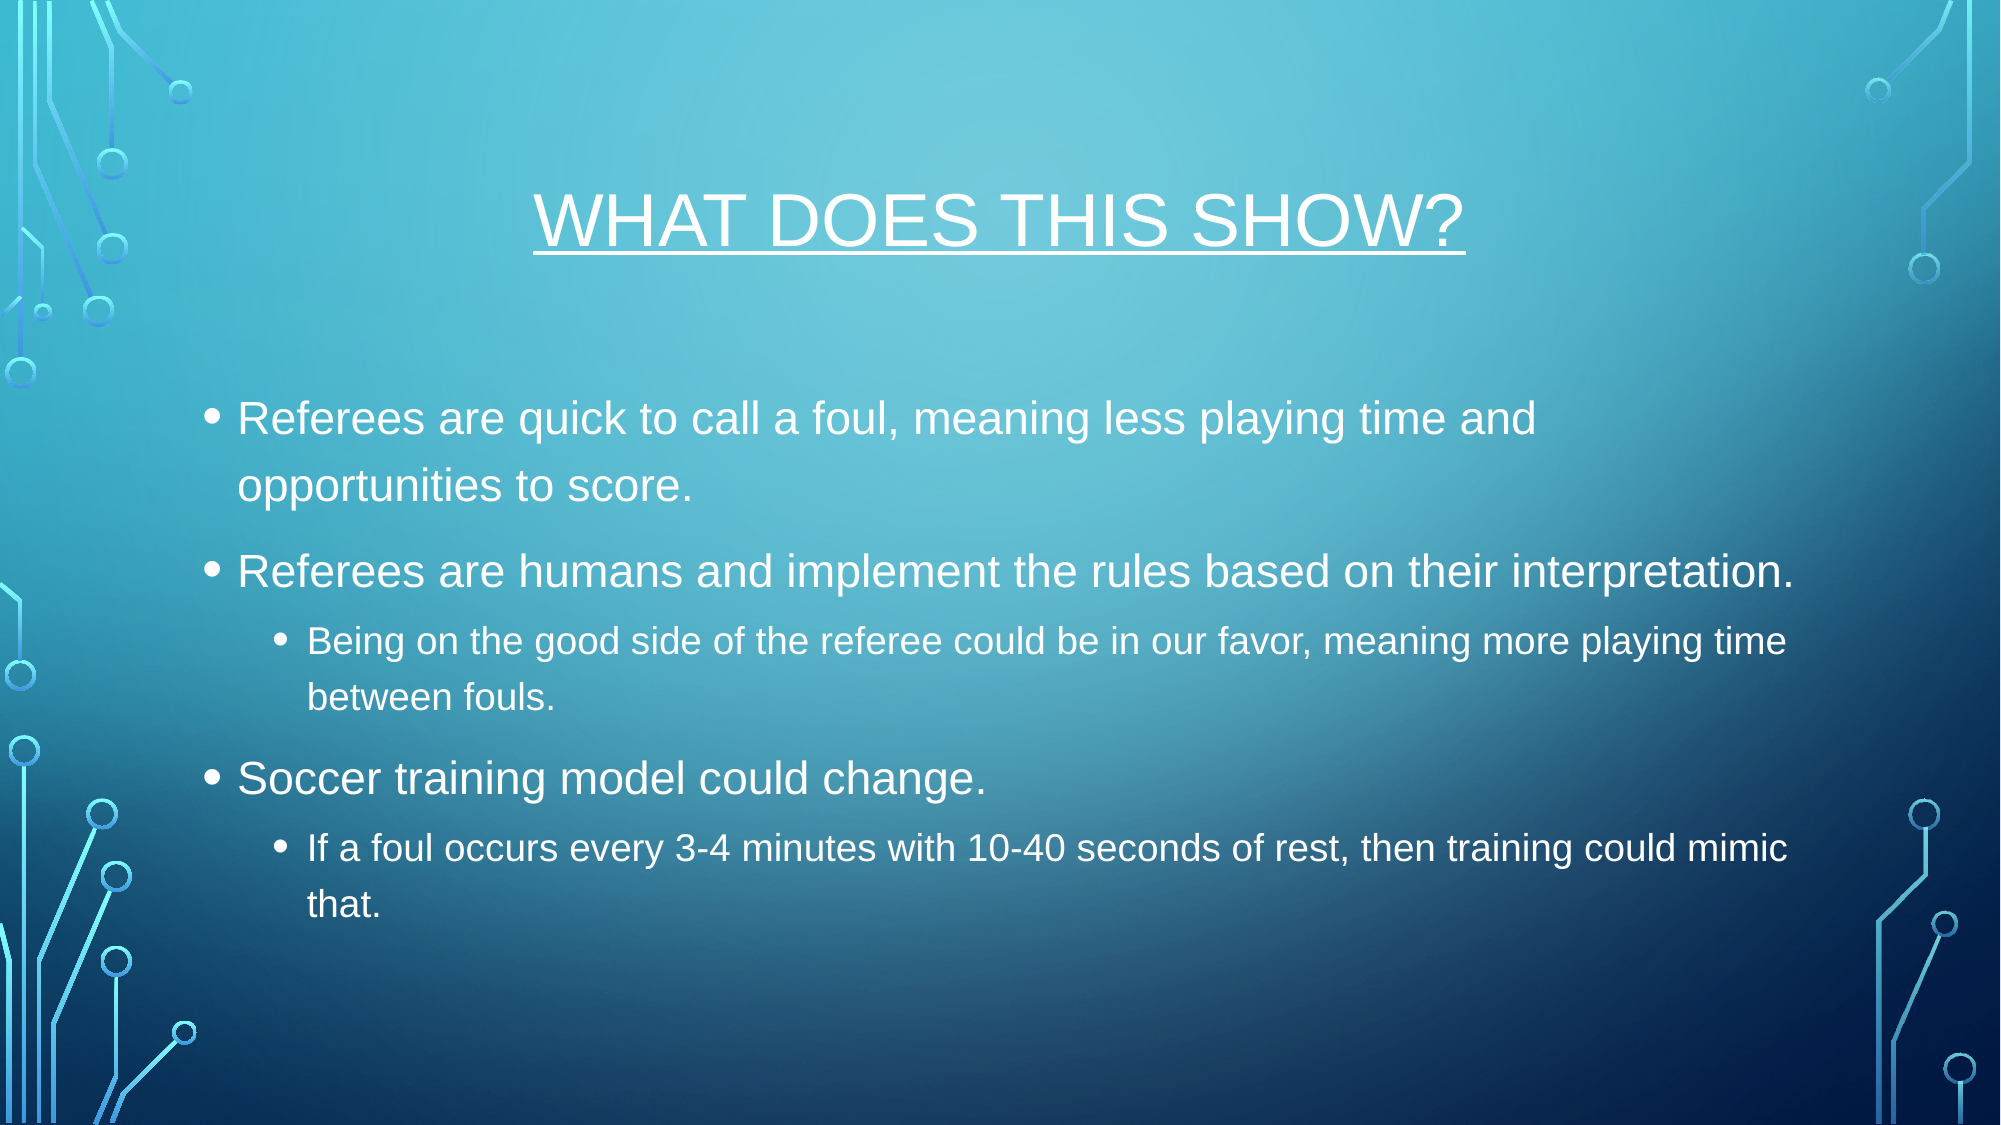

# What does this show?
Referees are quick to call a foul, meaning less playing time and opportunities to score.
Referees are humans and implement the rules based on their interpretation.
Being on the good side of the referee could be in our favor, meaning more playing time between fouls.
Soccer training model could change.
If a foul occurs every 3-4 minutes with 10-40 seconds of rest, then training could mimic that.